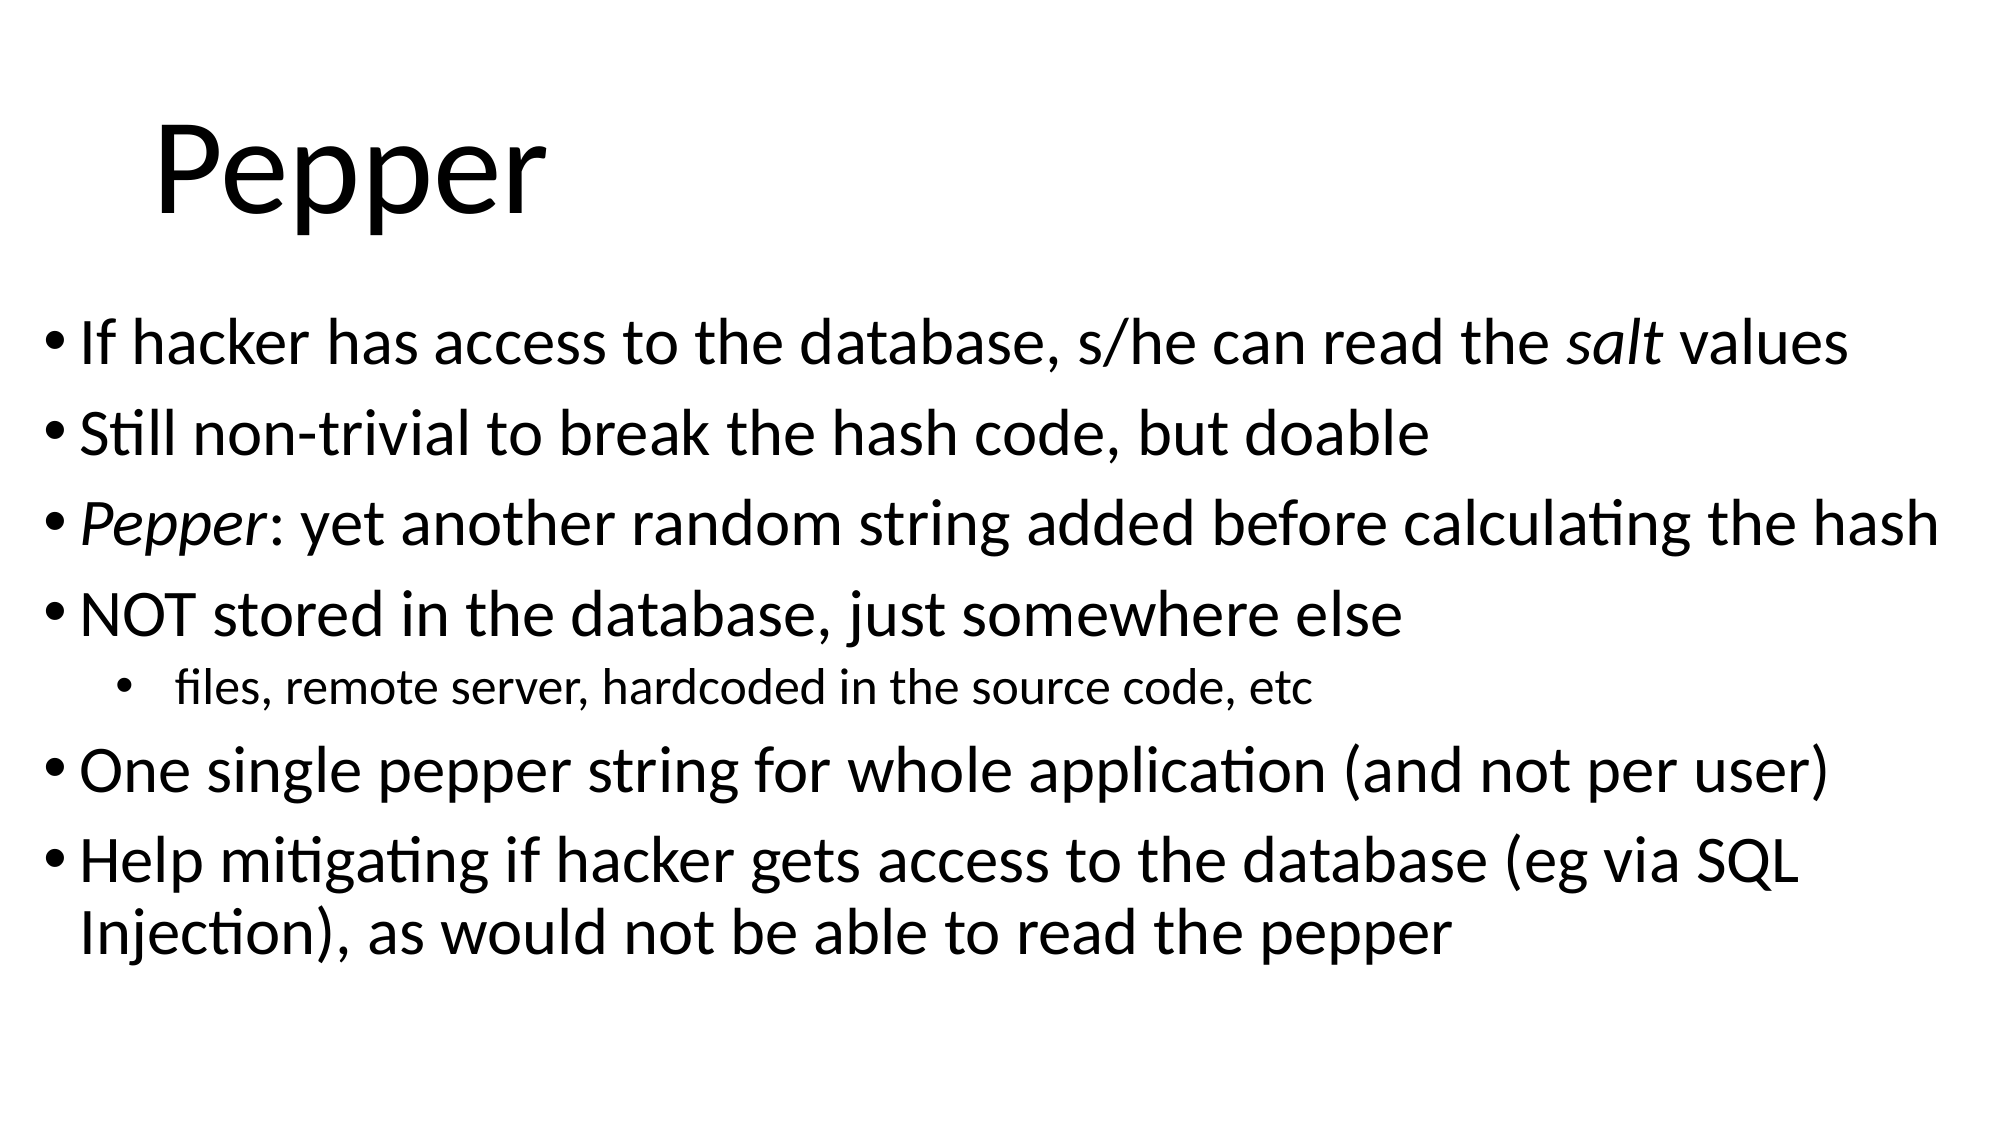

# Pepper
If hacker has access to the database, s/he can read the salt values
Still non-trivial to break the hash code, but doable
Pepper: yet another random string added before calculating the hash
NOT stored in the database, just somewhere else
  files, remote server, hardcoded in the source code, etc
One single pepper string for whole application (and not per user)
Help mitigating if hacker gets access to the database (eg via SQL Injection), as would not be able to read the pepper